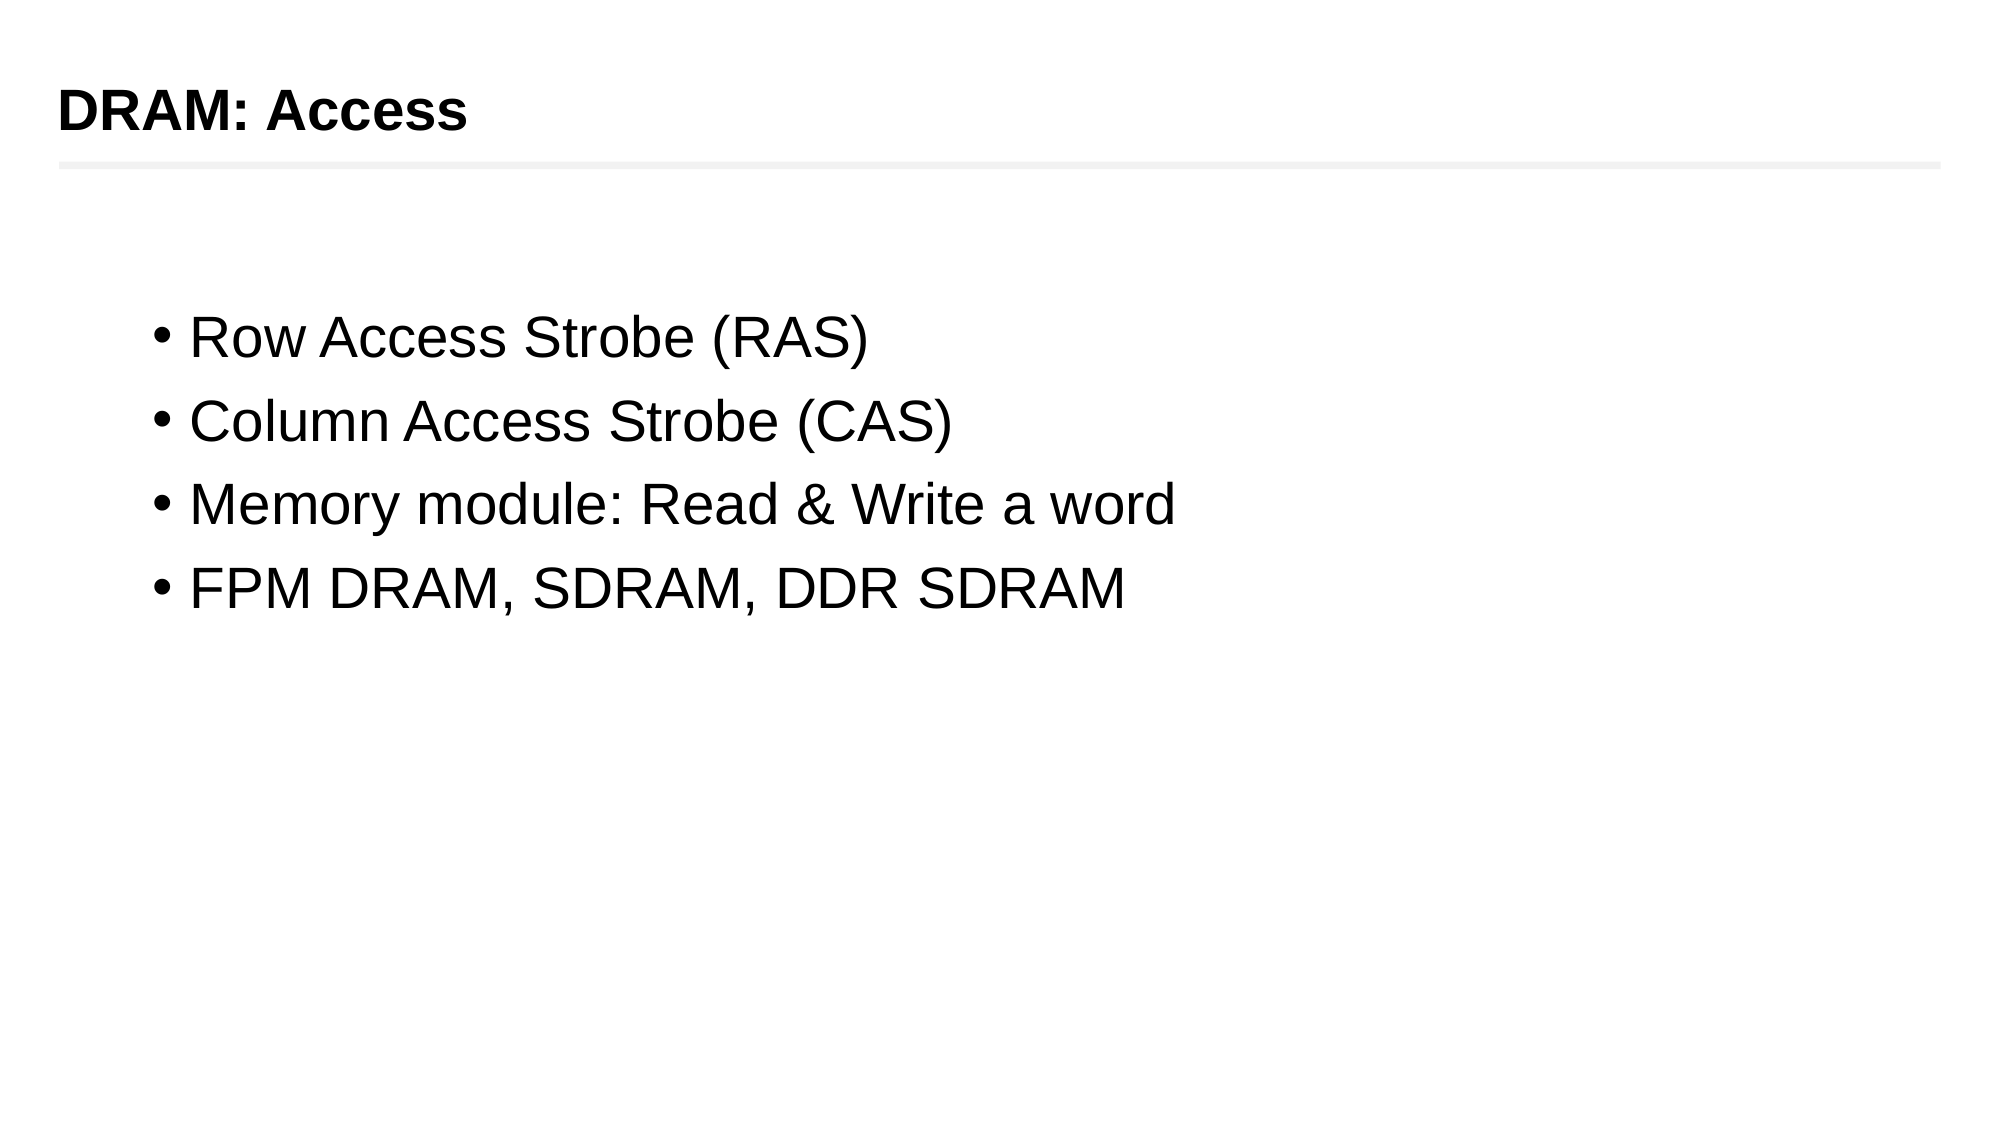

DRAM: Access
Row Access Strobe (RAS)
Column Access Strobe (CAS)
Memory module: Read & Write a word
FPM DRAM, SDRAM, DDR SDRAM